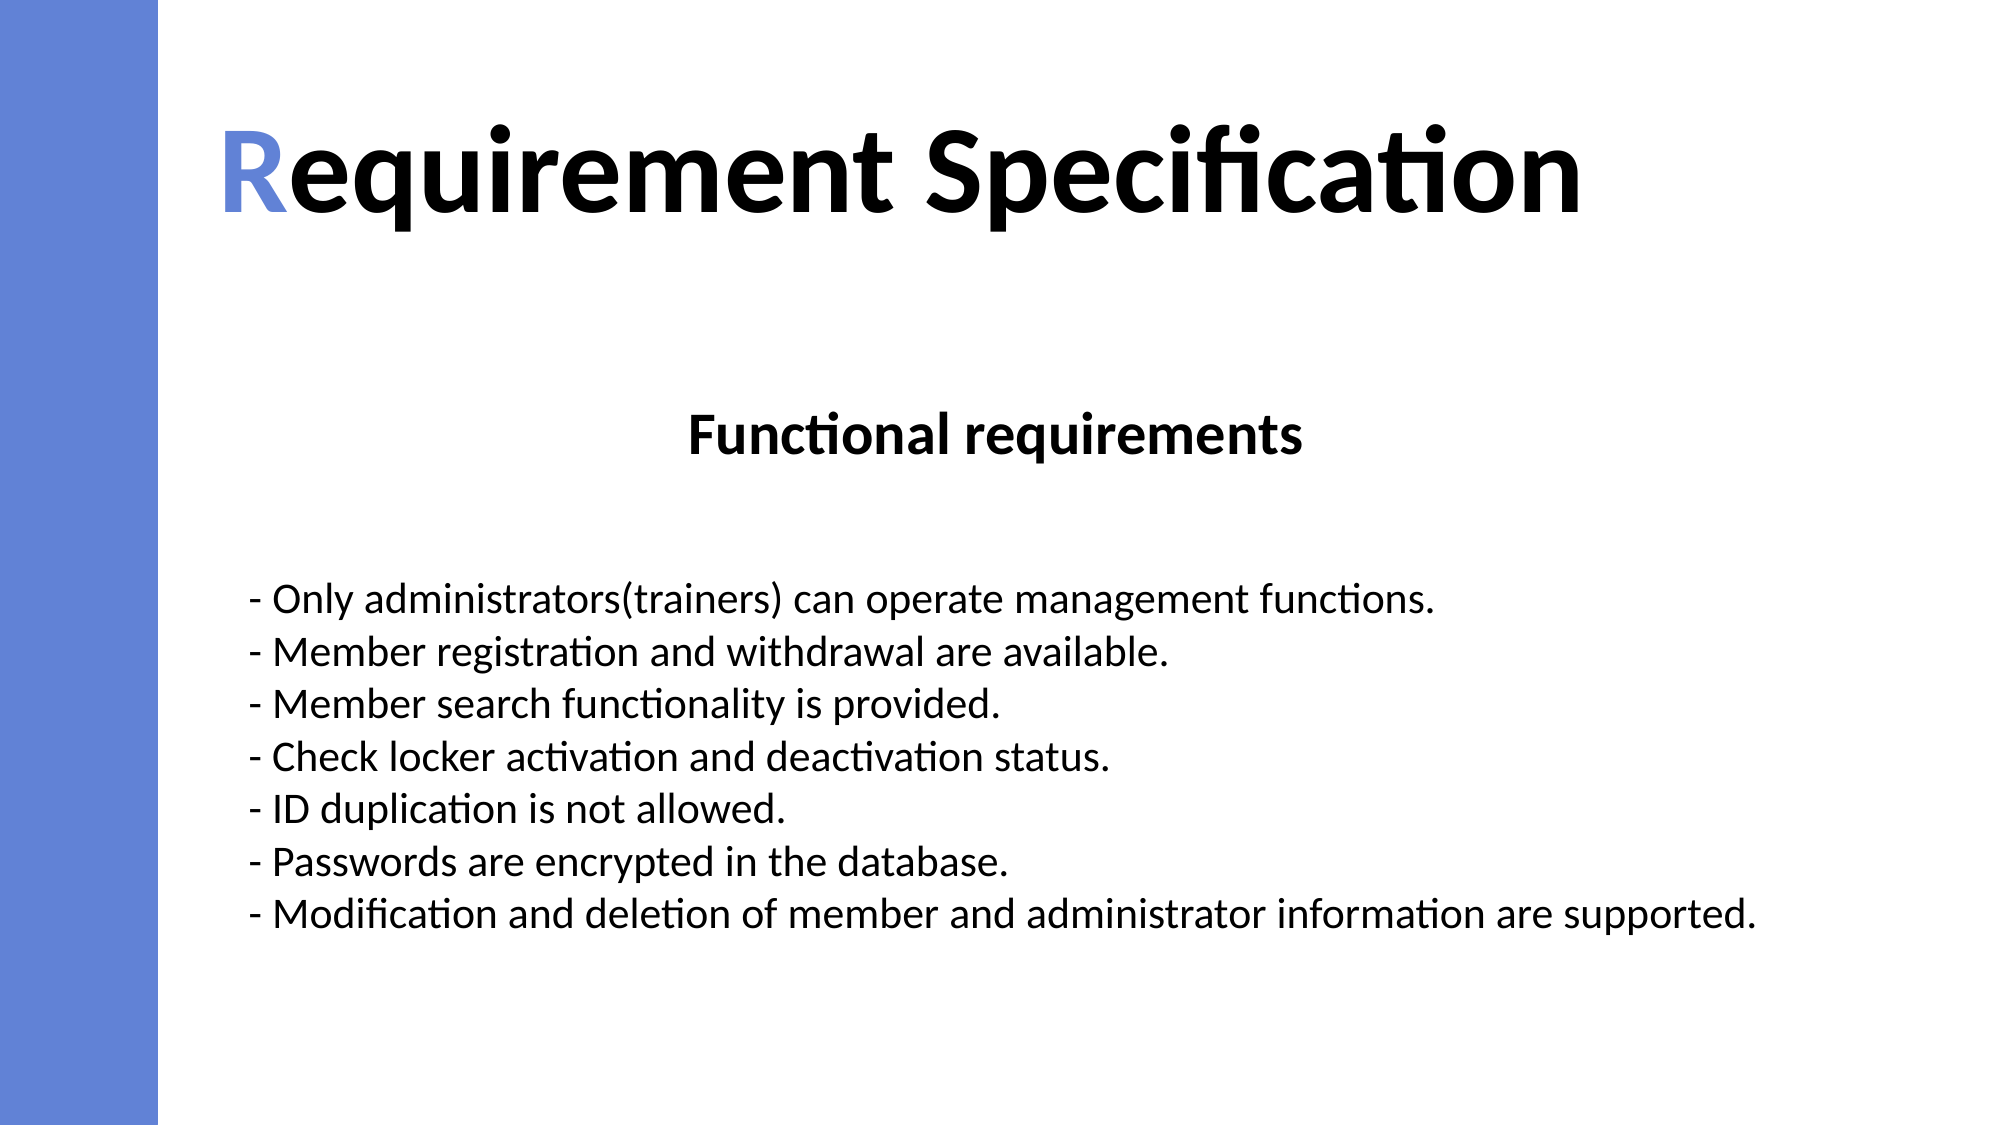

Requirement Specification
Functional requirements
- Only administrators(trainers) can operate management functions.
- Member registration and withdrawal are available.
- Member search functionality is provided.
- Check locker activation and deactivation status.
- ID duplication is not allowed.
- Passwords are encrypted in the database.
- Modification and deletion of member and administrator information are supported.